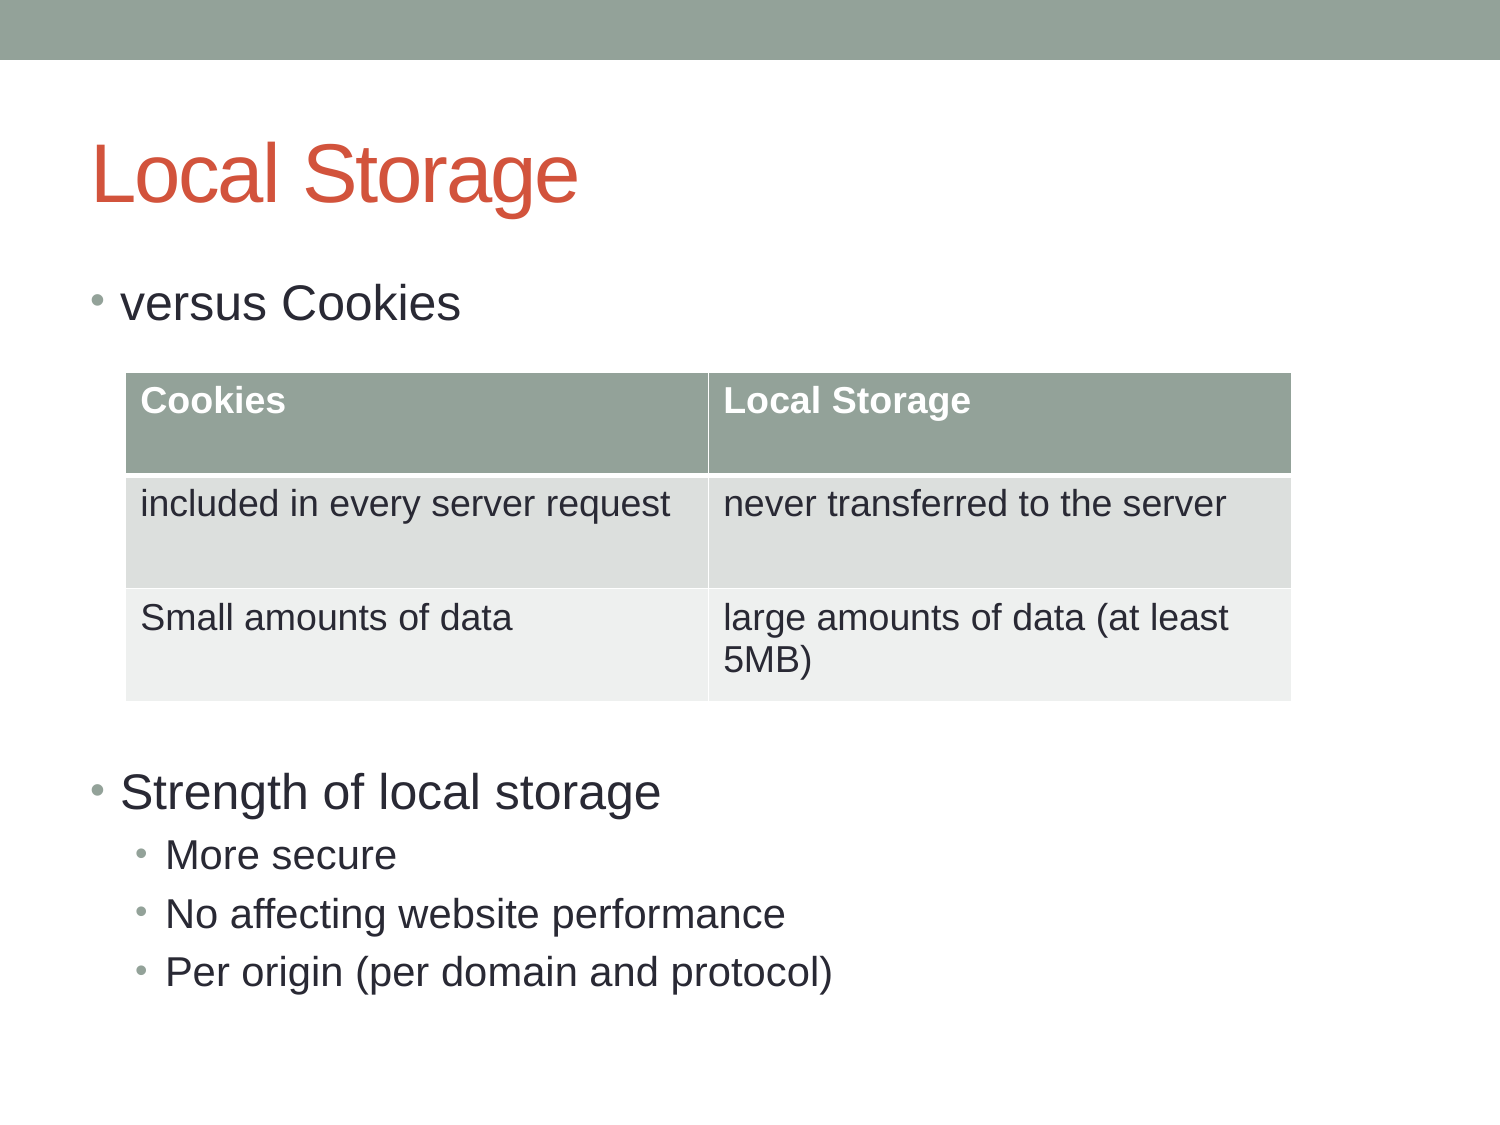

# Local Storage
versus Cookies

Strength of local storage
More secure
No affecting website performance
Per origin (per domain and protocol)

| Cookies | Local Storage |
| --- | --- |
| included in every server request | never transferred to the server |
| Small amounts of data | large amounts of data (at least 5MB) |